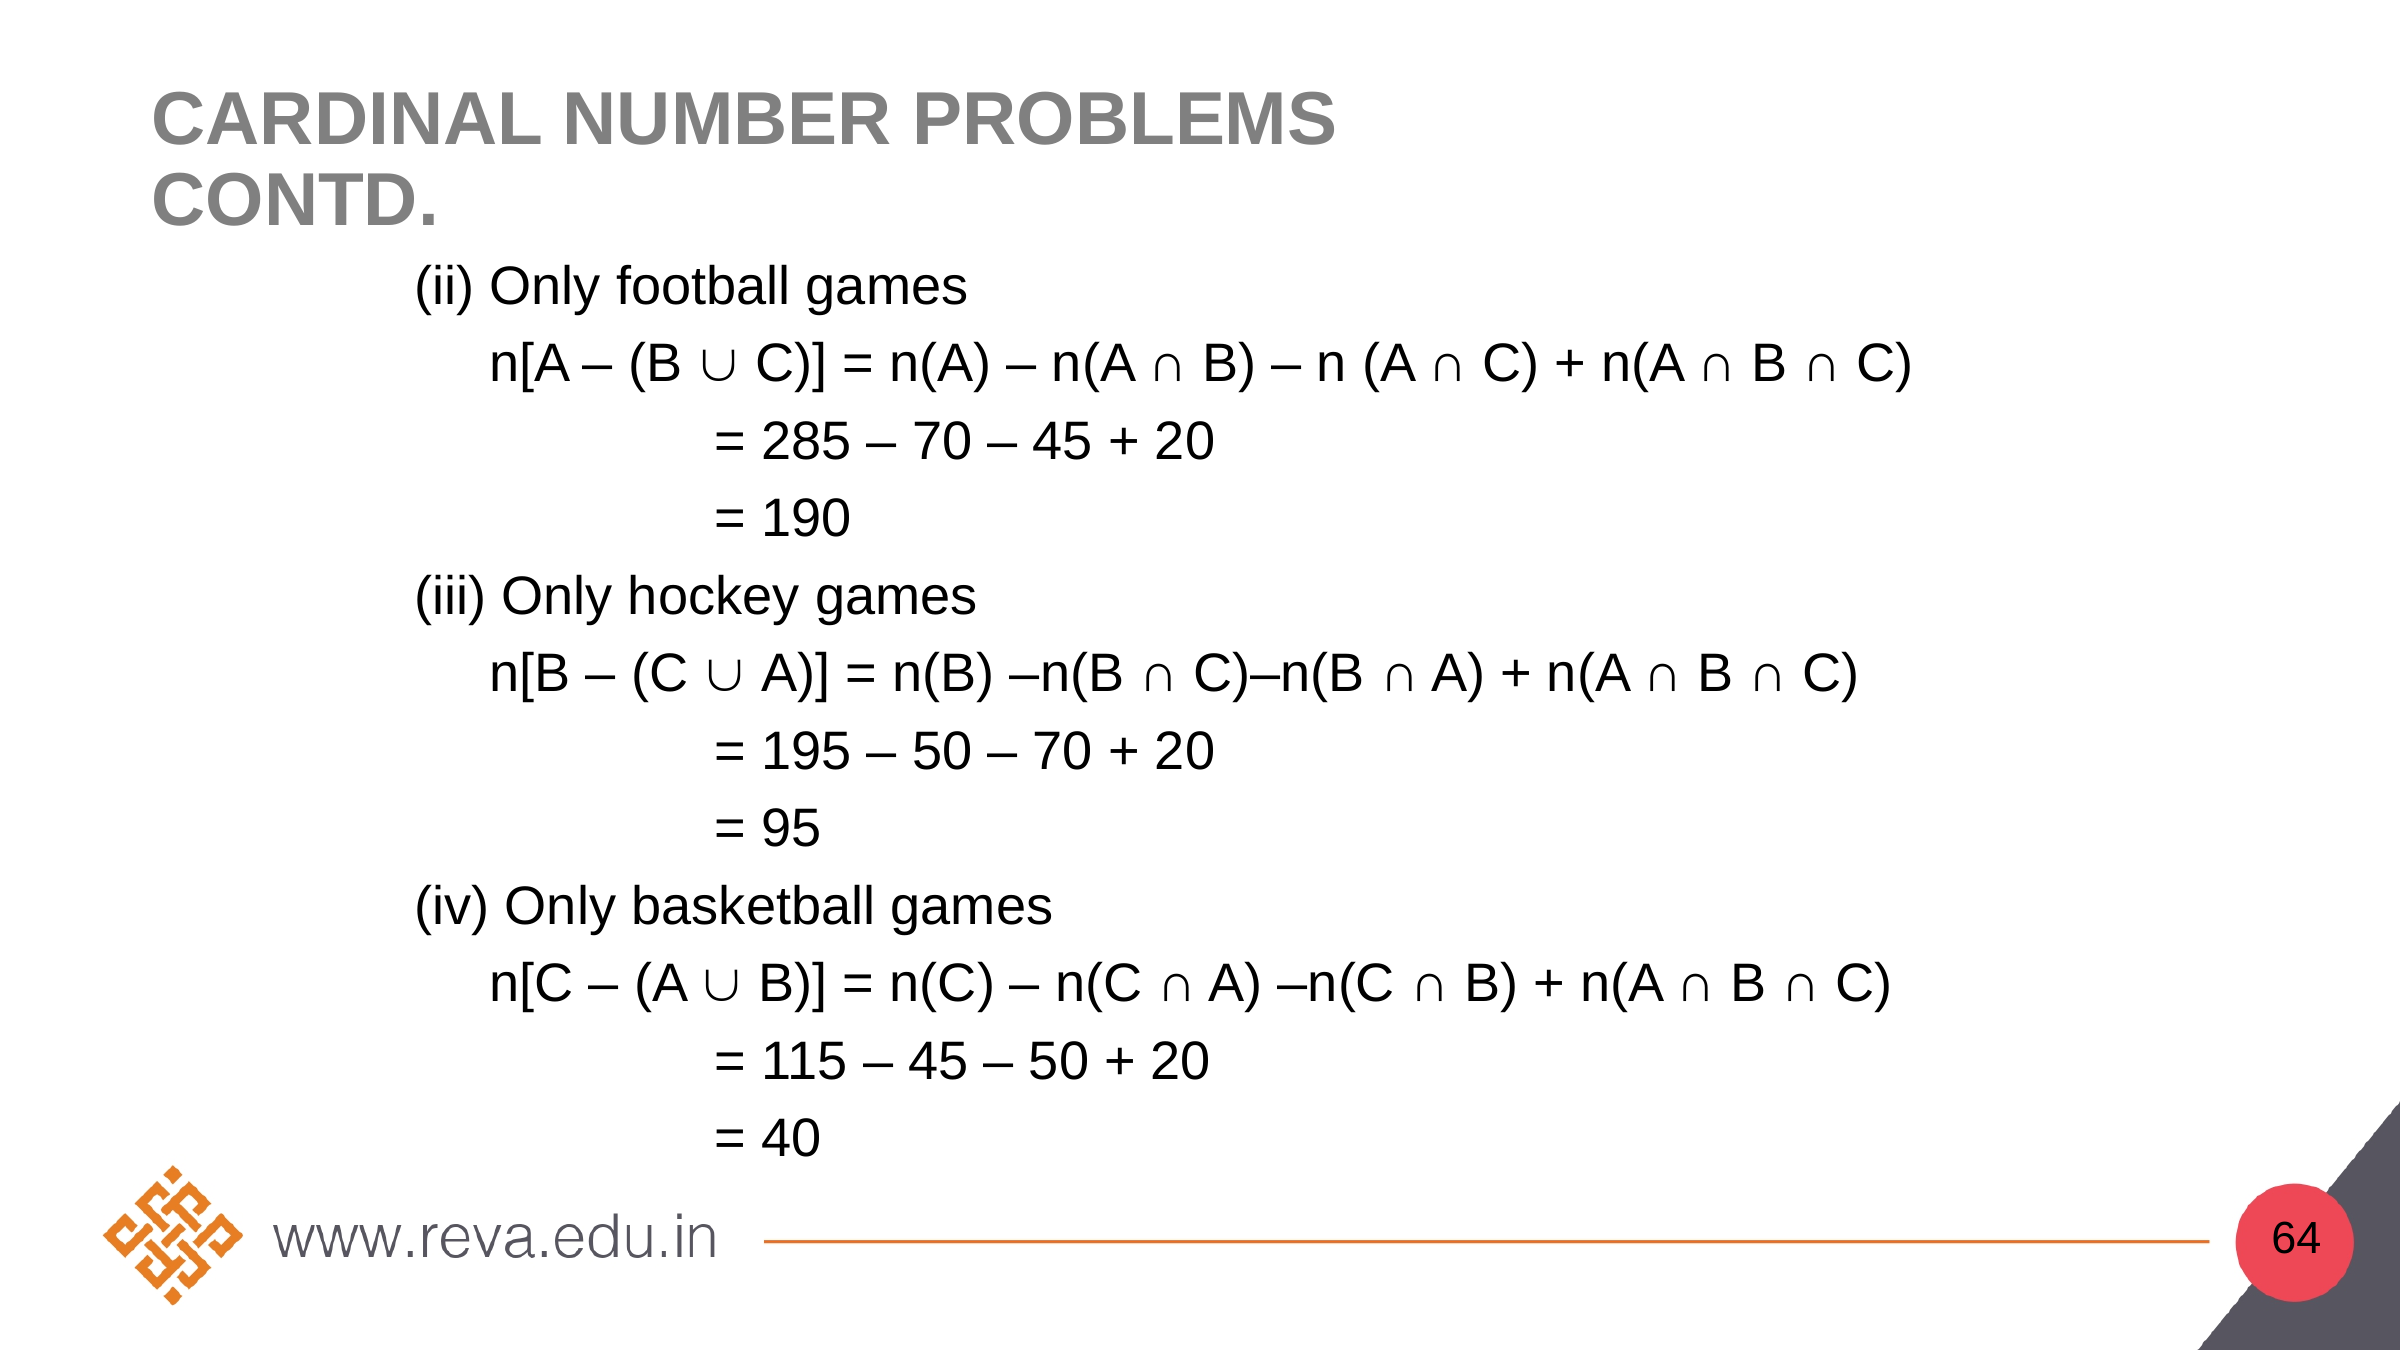

# Cardinal Number Problems contd.
(ii) Only football games
     n[A – (B ∪ C)] = n(A) – n(A ∩ B) – n (A ∩ C) + n(A ∩ B ∩ C)
 	    	= 285 – 70 – 45 + 20
		= 190
(iii) Only hockey games
     n[B – (C ∪ A)] = n(B) –n(B ∩ C)–n(B ∩ A) + n(A ∩ B ∩ C)
 		= 195 – 50 – 70 + 20
		= 95
(iv) Only basketball games
     n[C – (A ∪ B)] = n(C) – n(C ∩ A) –n(C ∩ B) + n(A ∩ B ∩ C)
 		= 115 – 45 – 50 + 20
		= 40
64